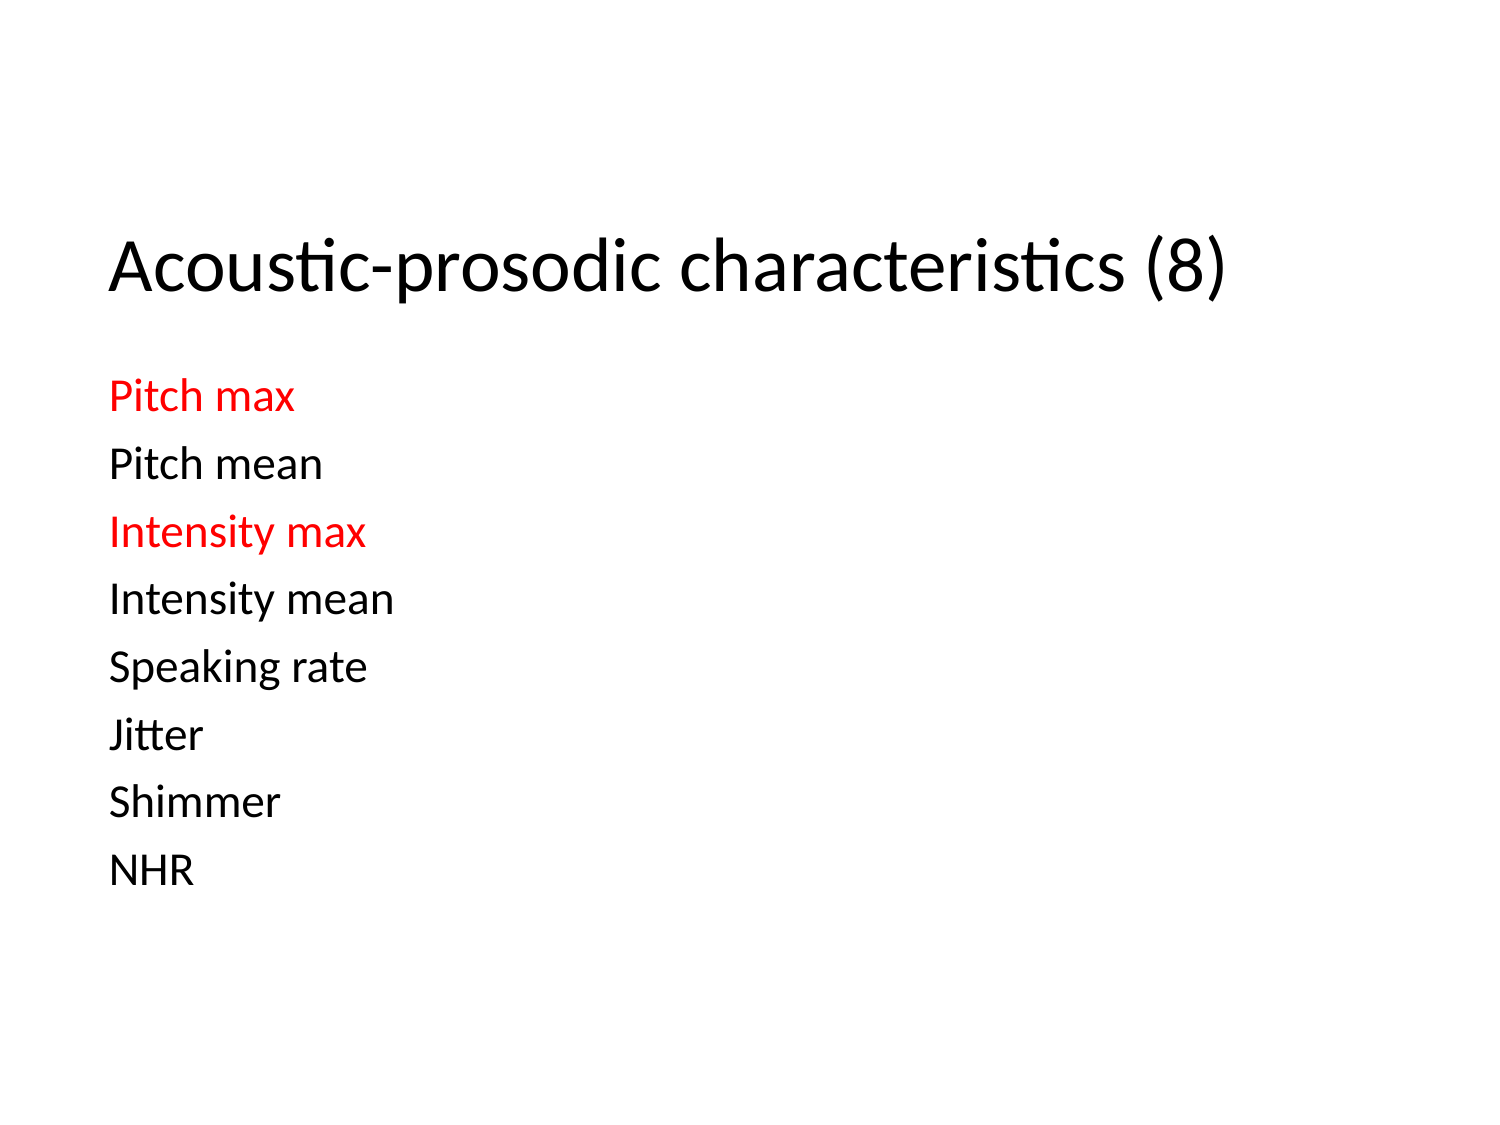

# Acoustic-prosodic characteristics (8)
Pitch max
Pitch mean
Intensity max
Intensity mean
Speaking rate
Jitter
Shimmer
NHR
26